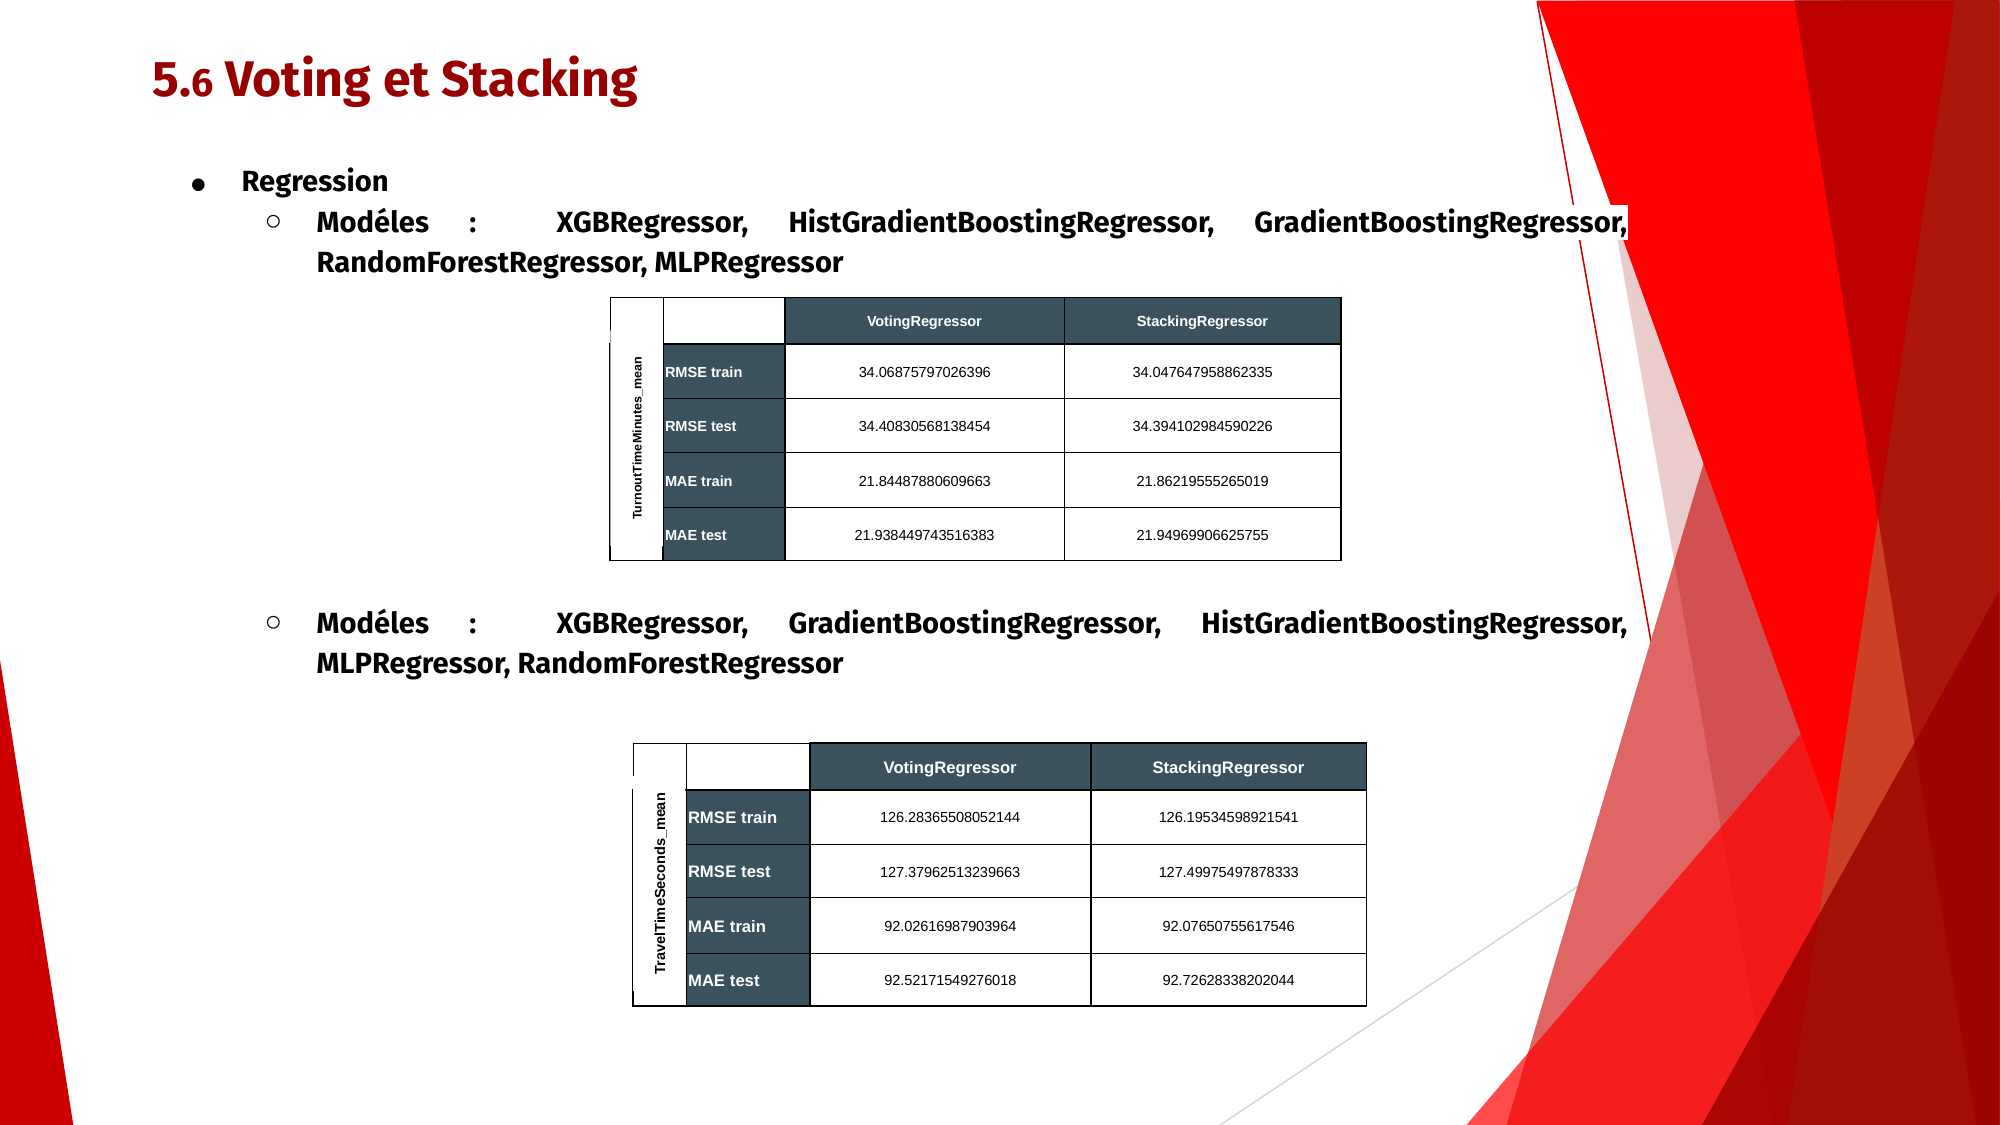

# 5.6 Voting et Stacking
Regression
Modéles :  XGBRegressor, HistGradientBoostingRegressor, GradientBoostingRegressor, RandomForestRegressor, MLPRegressor

Modéles :  XGBRegressor, GradientBoostingRegressor, HistGradientBoostingRegressor, MLPRegressor, RandomForestRegressor

|  |  | VotingRegressor | StackingRegressor |
| --- | --- | --- | --- |
| TurnoutTimeMinutes\_mean | RMSE train | 34.06875797026396 | 34.047647958862335 |
|  | RMSE test | 34.40830568138454 | 34.394102984590226 |
|  | MAE train | 21.84487880609663 | 21.86219555265019 |
|  | MAE test | 21.938449743516383 | 21.94969906625755 |
TurnoutTimeMinutes_mean
|  |  | VotingRegressor | StackingRegressor |
| --- | --- | --- | --- |
| TravelTimeSeconds\_mean | RMSE train | 126.28365508052144 | 126.19534598921541 |
|  | RMSE test | 127.37962513239663 | 127.49975497878333 |
|  | MAE train | 92.02616987903964 | 92.07650755617546 |
|  | MAE test | 92.52171549276018 | 92.72628338202044 |
TravelTimeSeconds_mean